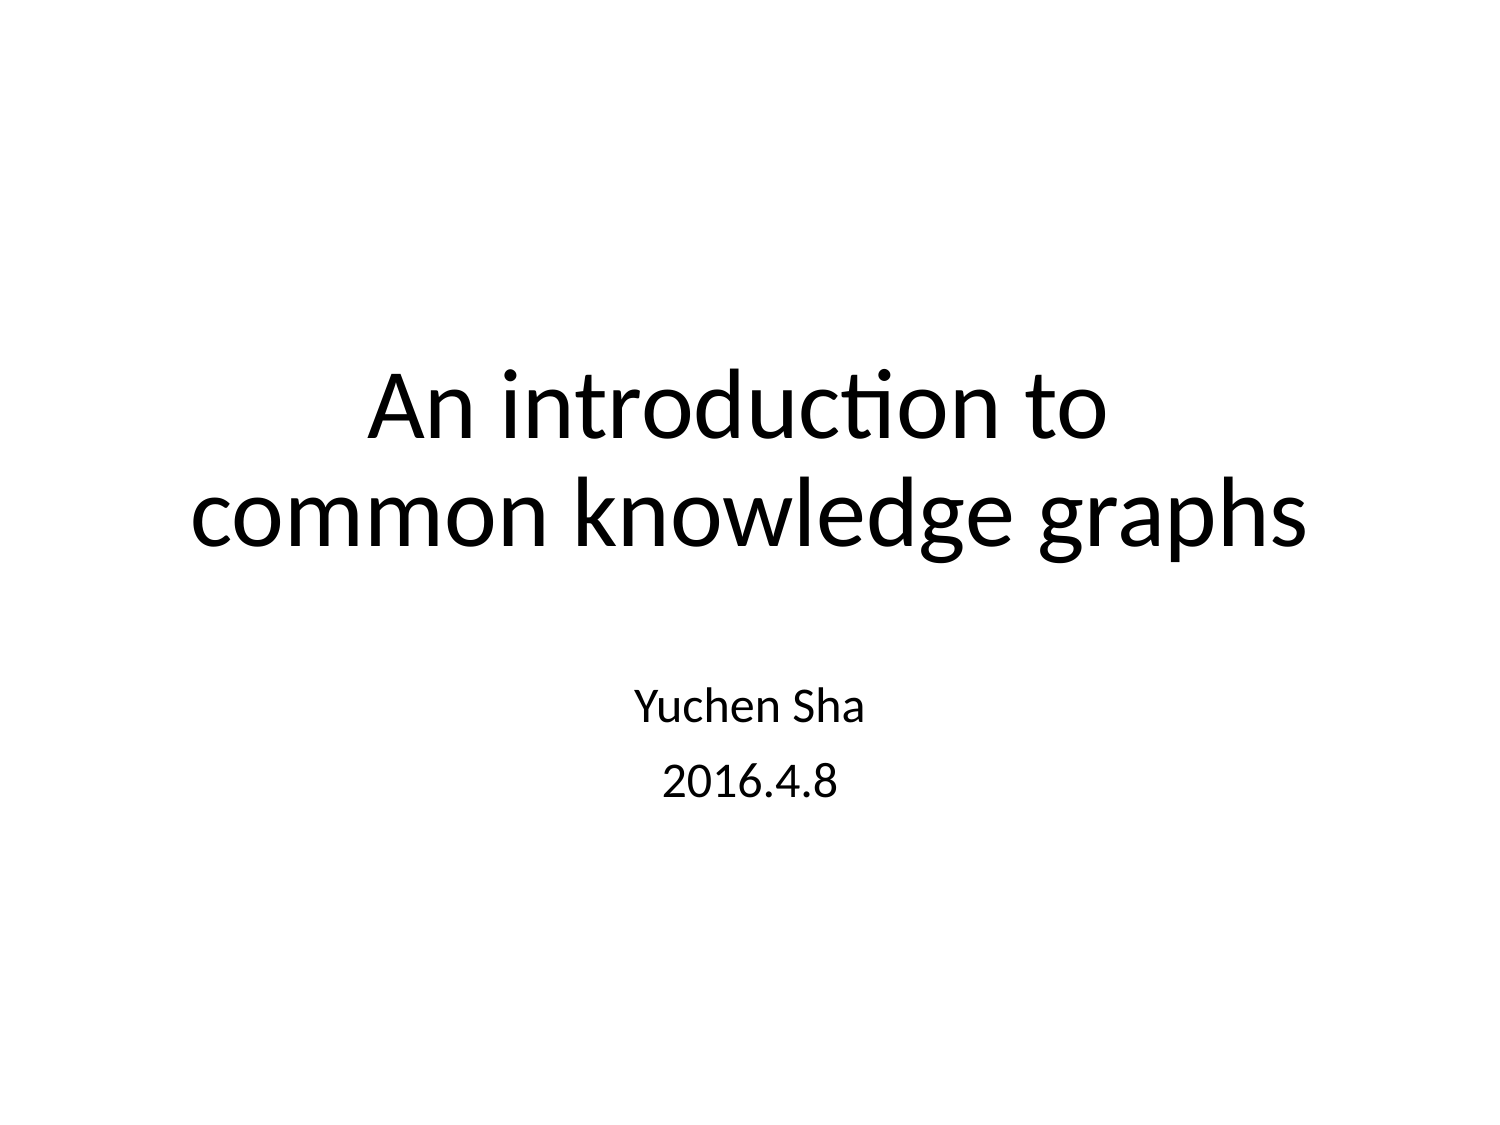

# An introduction to common knowledge graphs

Yuchen Sha
2016.4.8